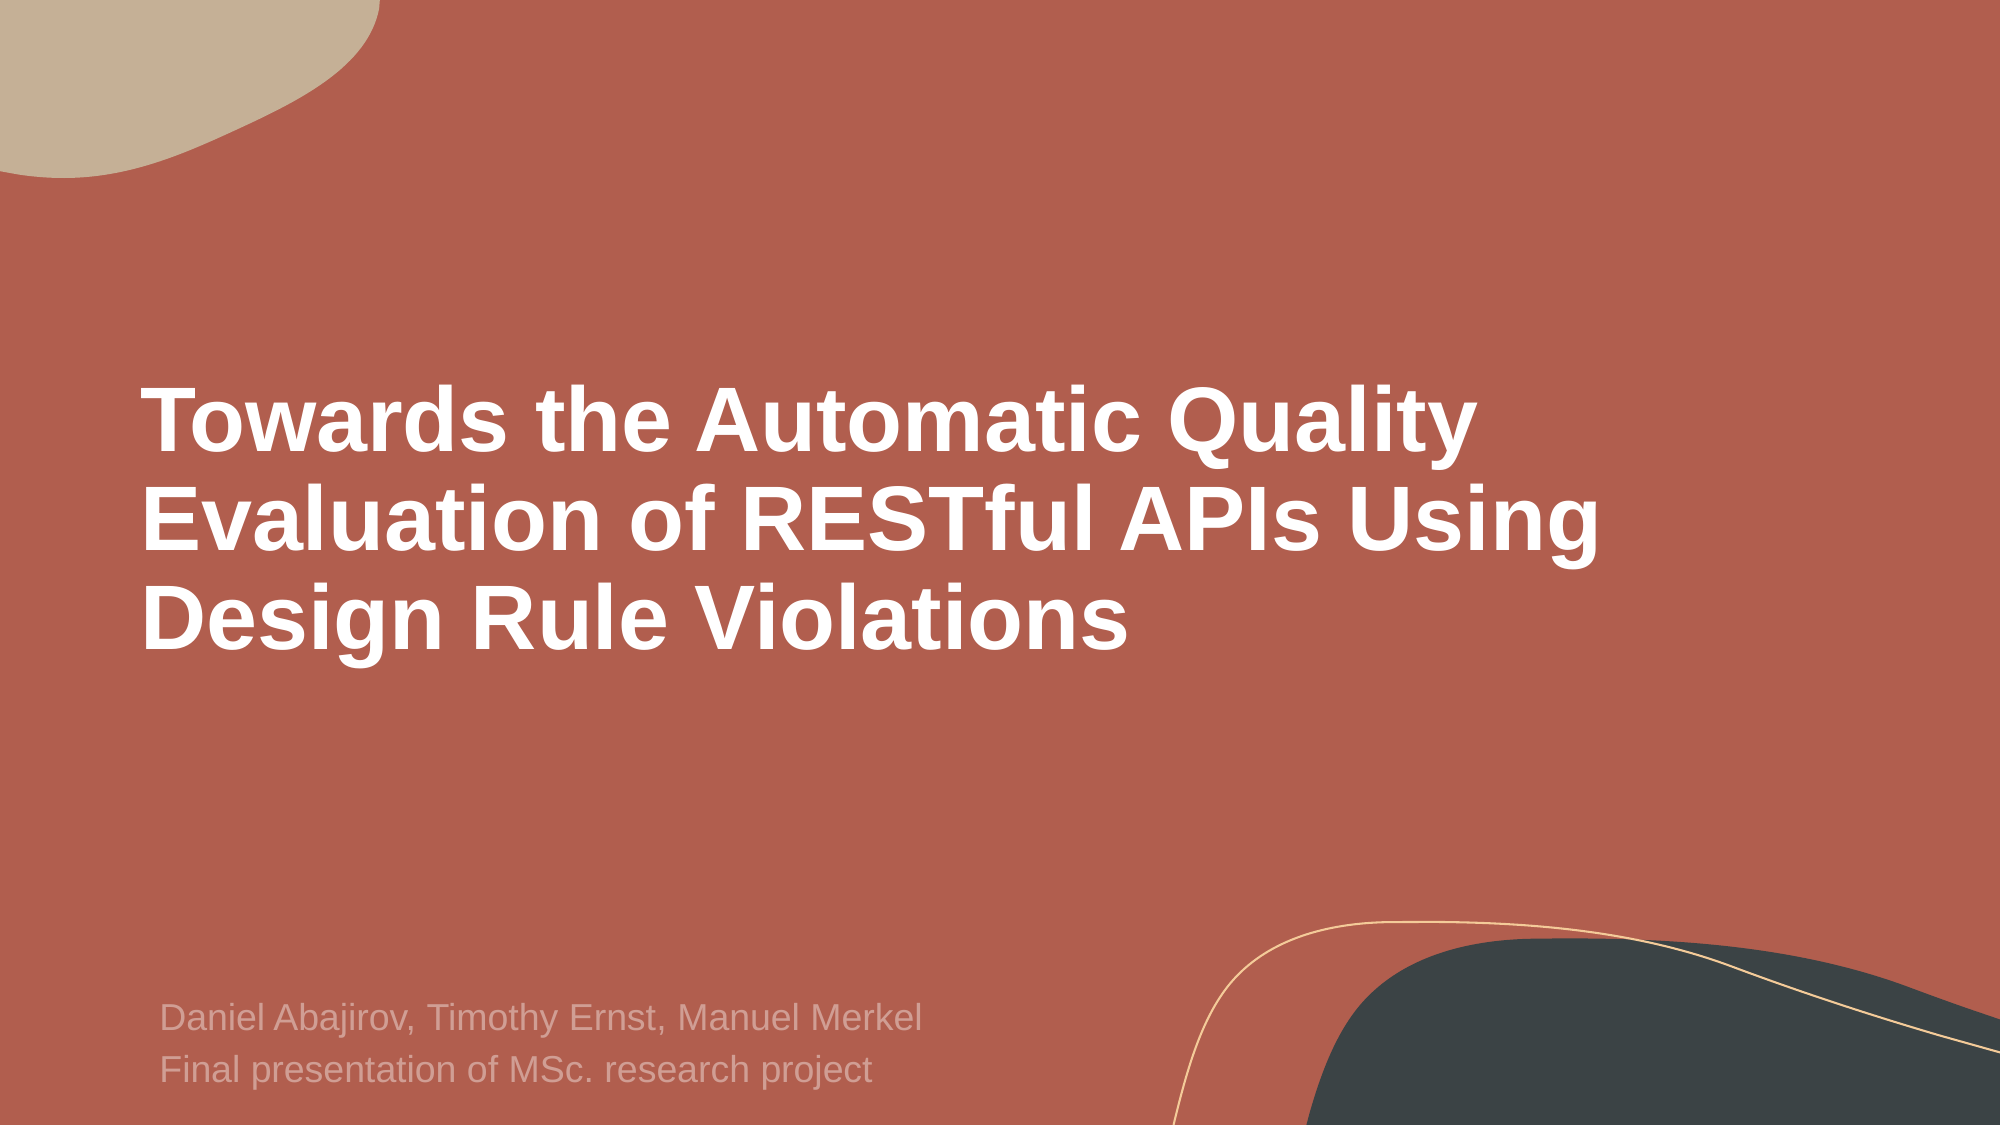

# Towards the Automatic Quality Evaluation of RESTful APIs Using Design Rule Violations

Daniel Abajirov, Timothy Ernst, Manuel Merkel
Final presentation of MSc. research project